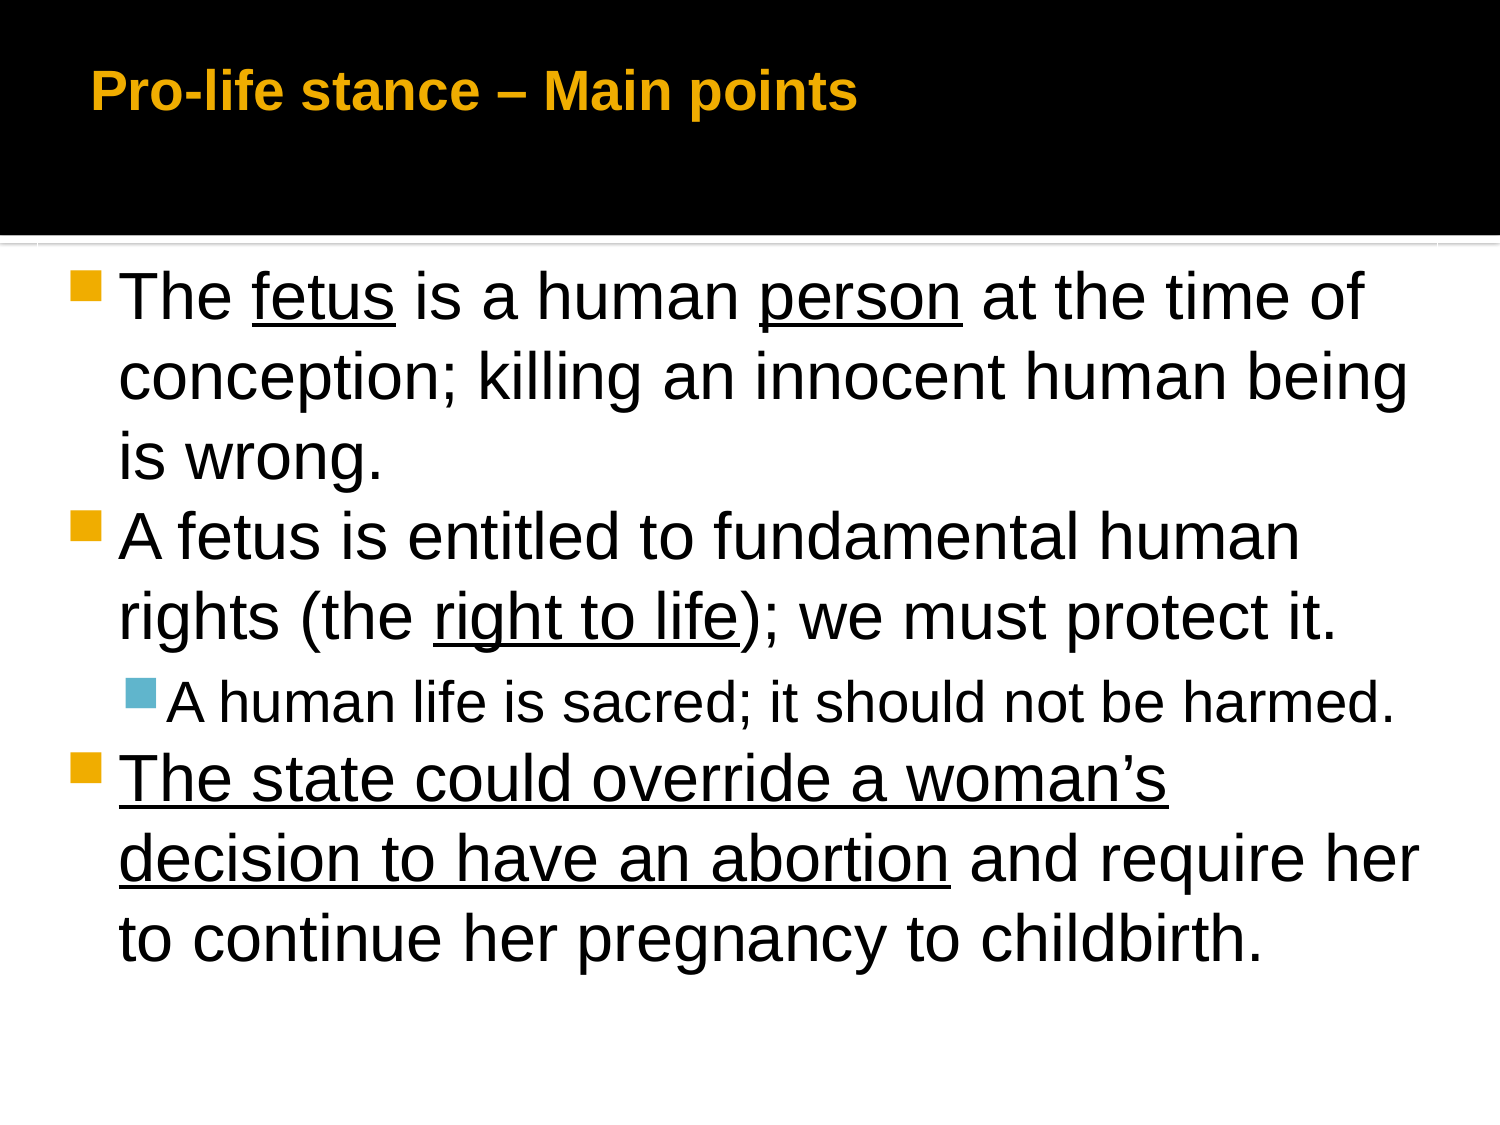

# Pro-life stance – Main points
The fetus is a human person at the time of conception; killing an innocent human being is wrong.
A fetus is entitled to fundamental human rights (the right to life); we must protect it.
A human life is sacred; it should not be harmed.
The state could override a woman’s decision to have an abortion and require her to continue her pregnancy to childbirth.